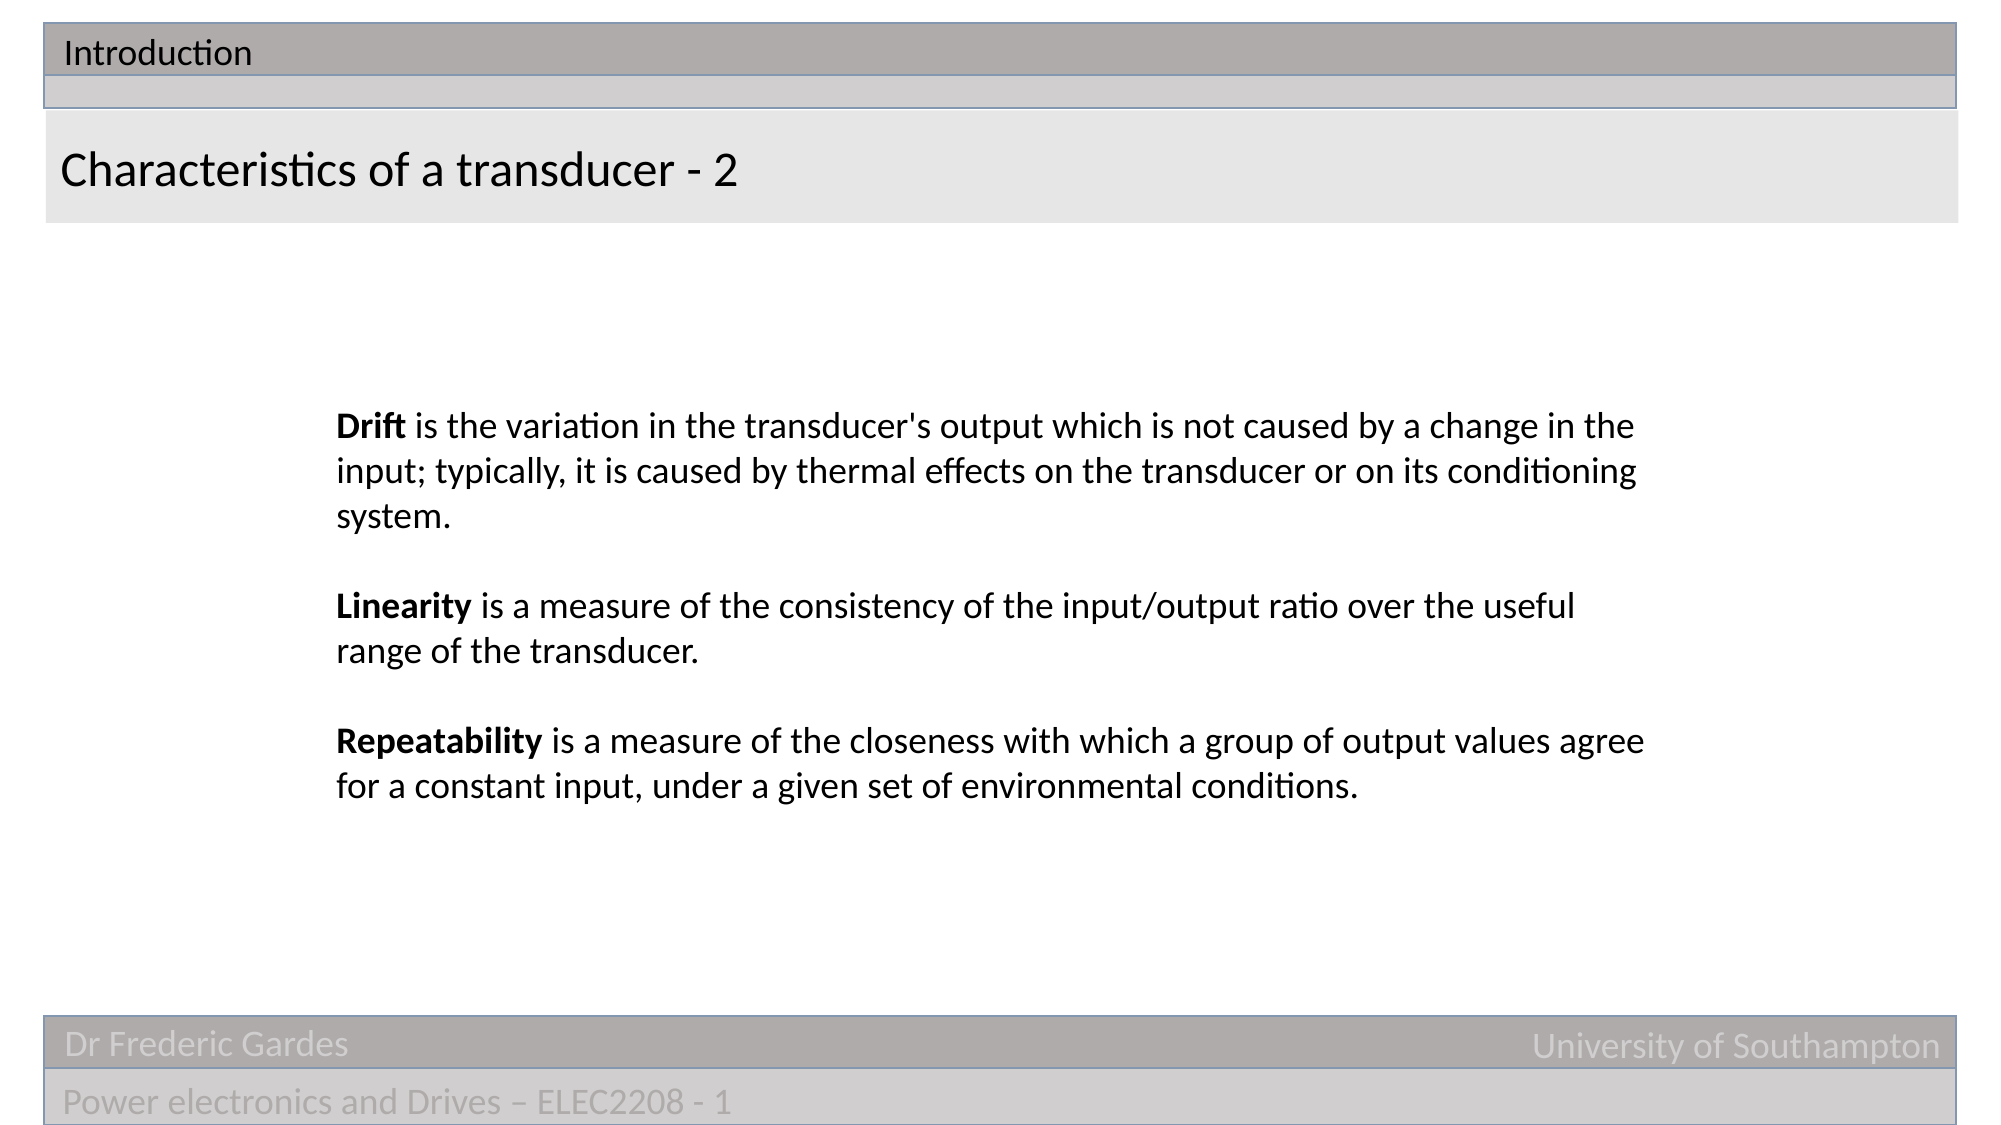

Introduction
Characteristics of a transducer - 2
Drift is the variation in the transducer's output which is not caused by a change in the input; typically, it is caused by thermal effects on the transducer or on its conditioning
system.

Linearity is a measure of the consistency of the input/output ratio over the useful range of the transducer.

Repeatability is a measure of the closeness with which a group of output values agree for a constant input, under a given set of environmental conditions.